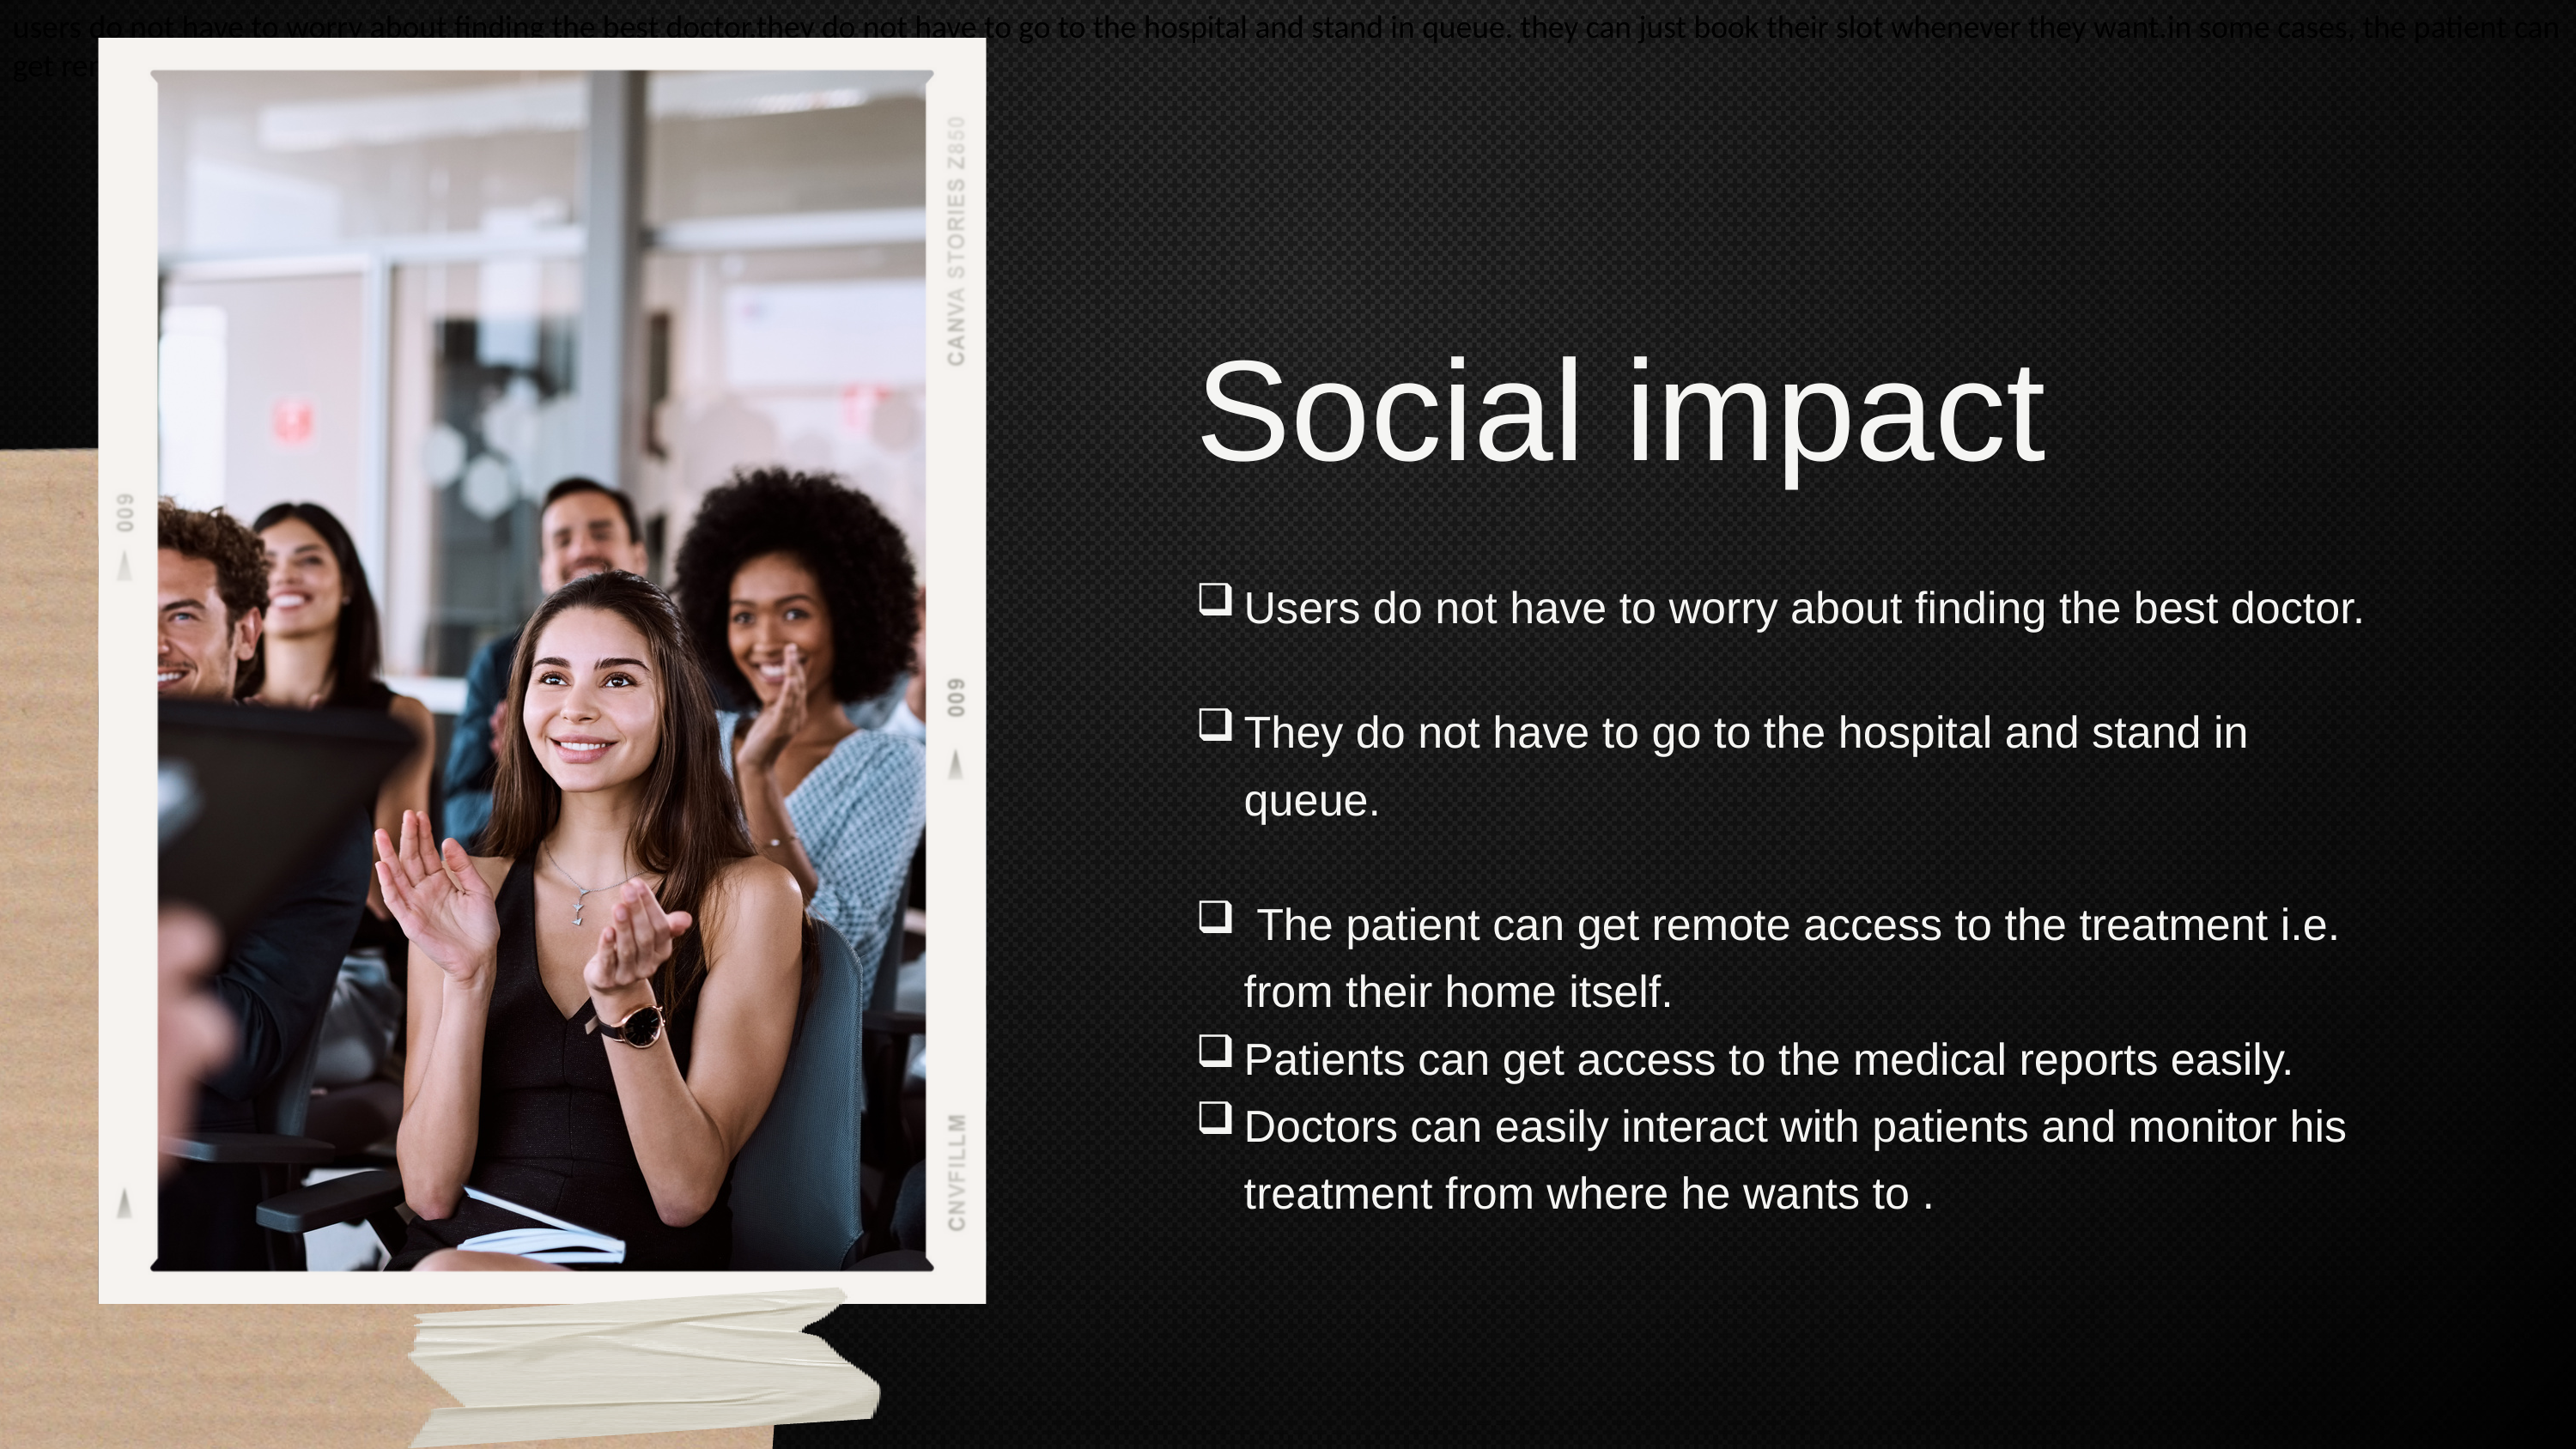

users do not have to worry about finding the best doctor.they do not have to go to the hospital and stand in queue. they can just book their slot whenever they want.in some cases, the patient can get remote access to the treatment i.e. from their home itself.

Social impact
Users do not have to worry about finding the best doctor.
They do not have to go to the hospital and stand in queue.

 The patient can get remote access to the treatment i.e. from their home itself.
Patients can get access to the medical reports easily.
Doctors can easily interact with patients and monitor his treatment from where he wants to .